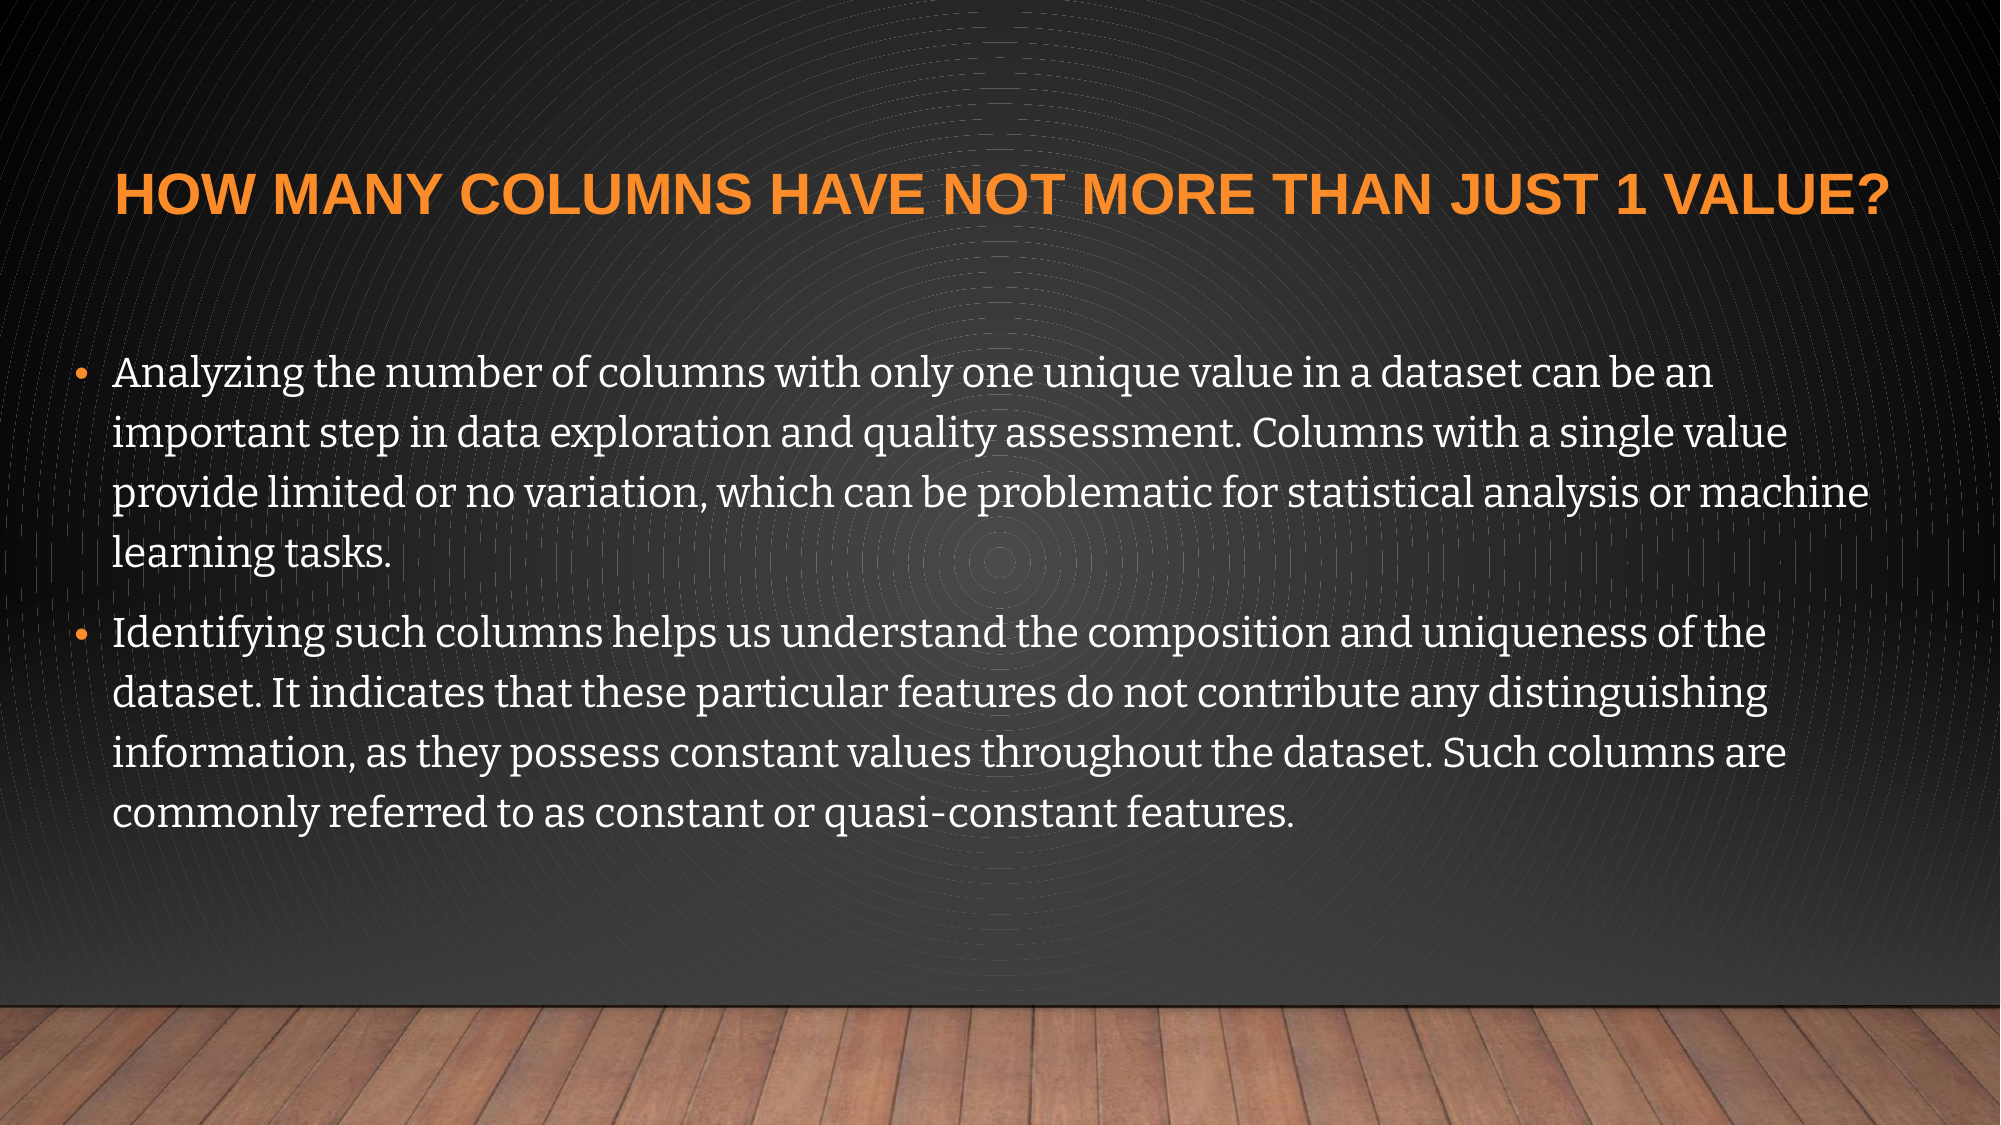

# HOW MANY COLUMNS HAVE NOT MORE THAN JUST 1 VALUE?
Analyzing the number of columns with only one unique value in a dataset can be an important step in data exploration and quality assessment. Columns with a single value provide limited or no variation, which can be problematic for statistical analysis or machine learning tasks.
Identifying such columns helps us understand the composition and uniqueness of the dataset. It indicates that these particular features do not contribute any distinguishing information, as they possess constant values throughout the dataset. Such columns are commonly referred to as constant or quasi-constant features.